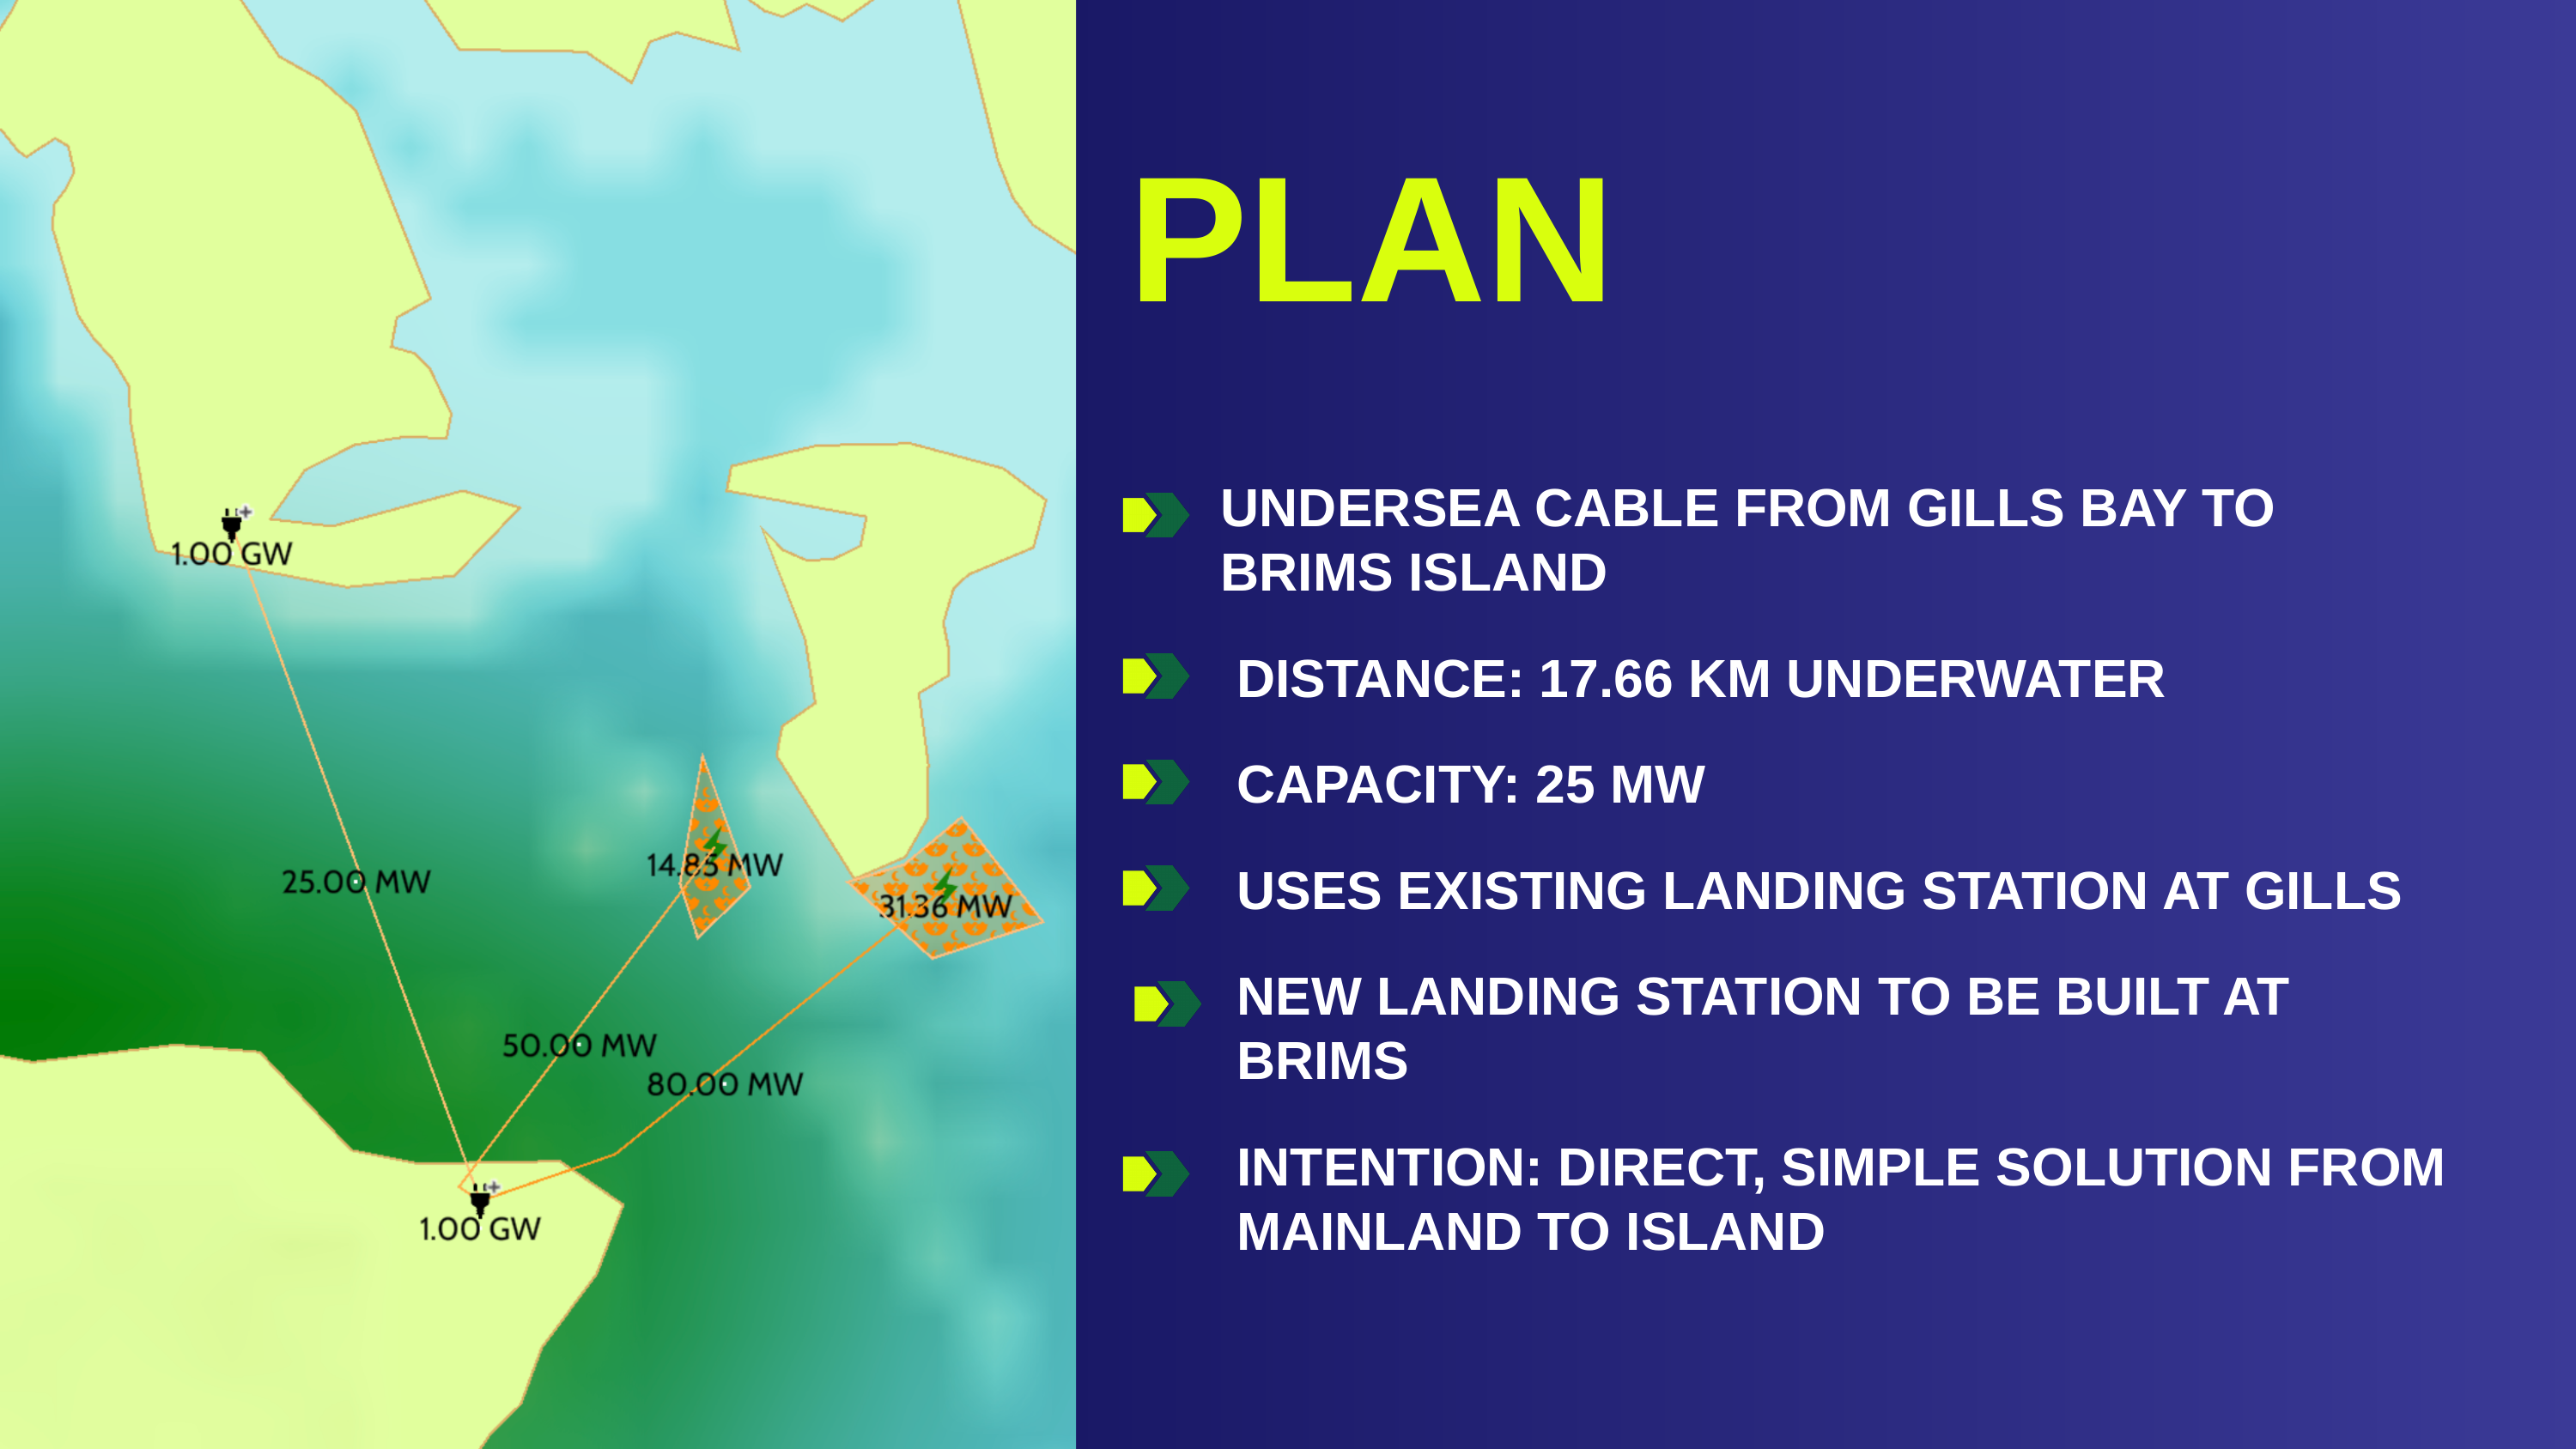

PLAN
UNDERSEA CABLE FROM GILLS BAY TO BRIMS ISLAND

DISTANCE: 17.66 KM UNDERWATER

CAPACITY: 25 MW

USES EXISTING LANDING STATION AT GILLS

NEW LANDING STATION TO BE BUILT AT BRIMS

INTENTION: DIRECT, SIMPLE SOLUTION FROM MAINLAND TO ISLAND